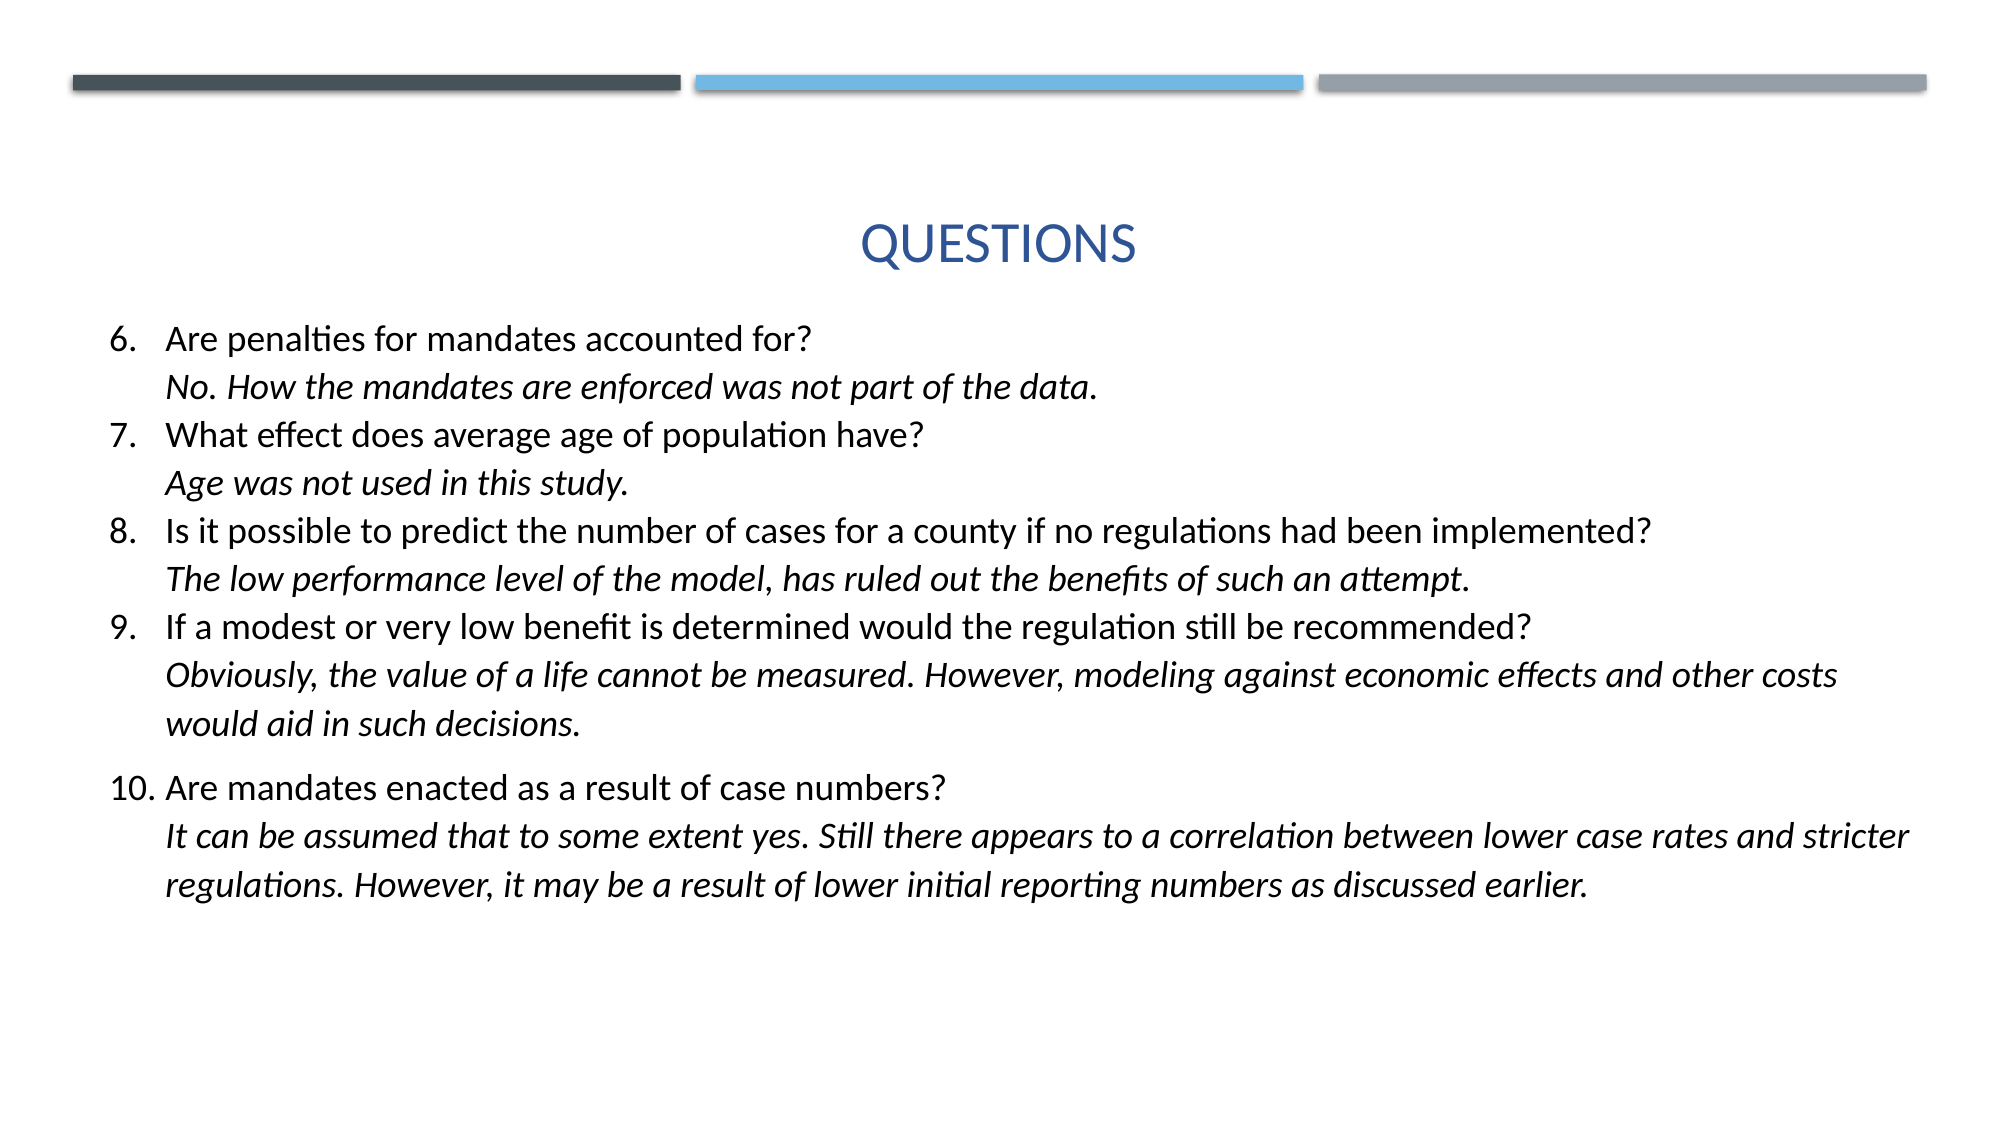

# Questions
Are penalties for mandates accounted for?
No. How the mandates are enforced was not part of the data.
What effect does average age of population have?
Age was not used in this study.
Is it possible to predict the number of cases for a county if no regulations had been implemented?
The low performance level of the model, has ruled out the benefits of such an attempt.
If a modest or very low benefit is determined would the regulation still be recommended?
Obviously, the value of a life cannot be measured. However, modeling against economic effects and other costs would aid in such decisions.
Are mandates enacted as a result of case numbers?
It can be assumed that to some extent yes. Still there appears to a correlation between lower case rates and stricter regulations. However, it may be a result of lower initial reporting numbers as discussed earlier.